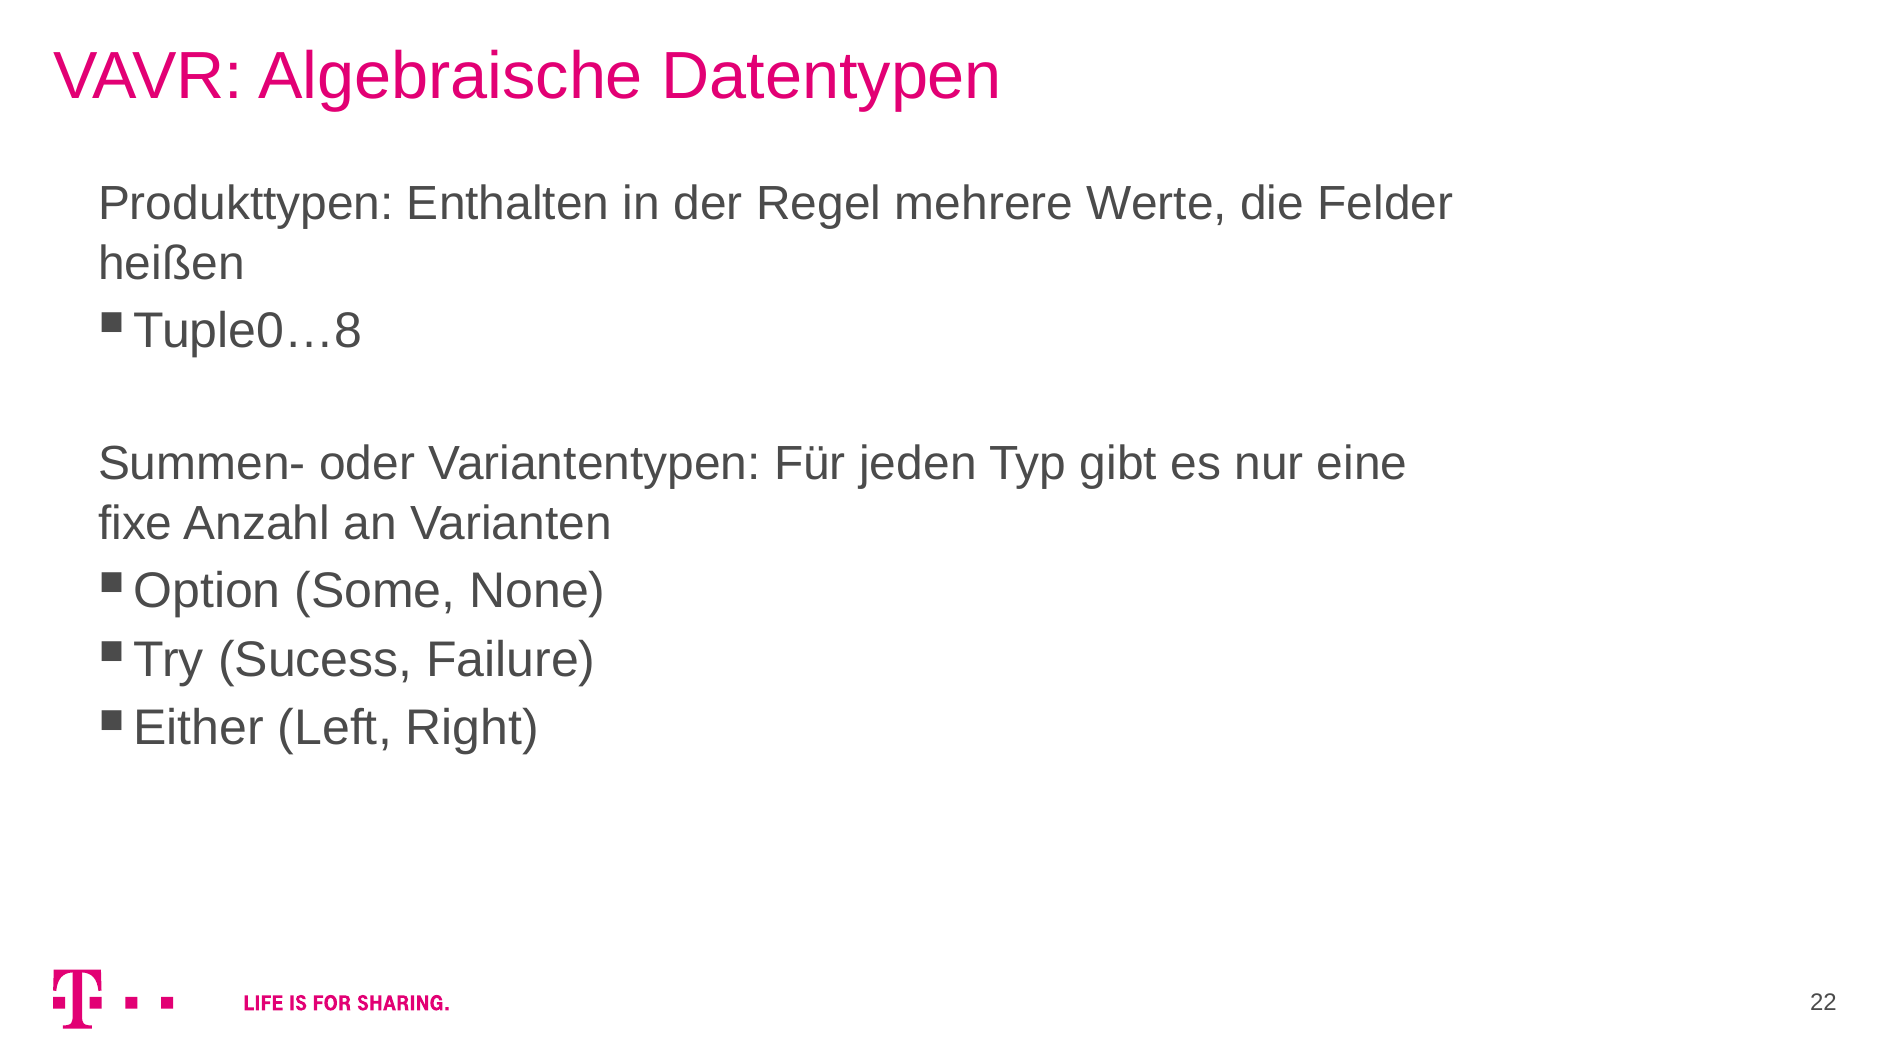

# VAVR: Algebraische Datentypen
Produkttypen: Enthalten in der Regel mehrere Werte, die Felder heißen
Tuple0…8

Summen- oder Variantentypen: Für jeden Typ gibt es nur eine fixe Anzahl an Varianten
Option (Some, None)
Try (Sucess, Failure)
Either (Left, Right)

22